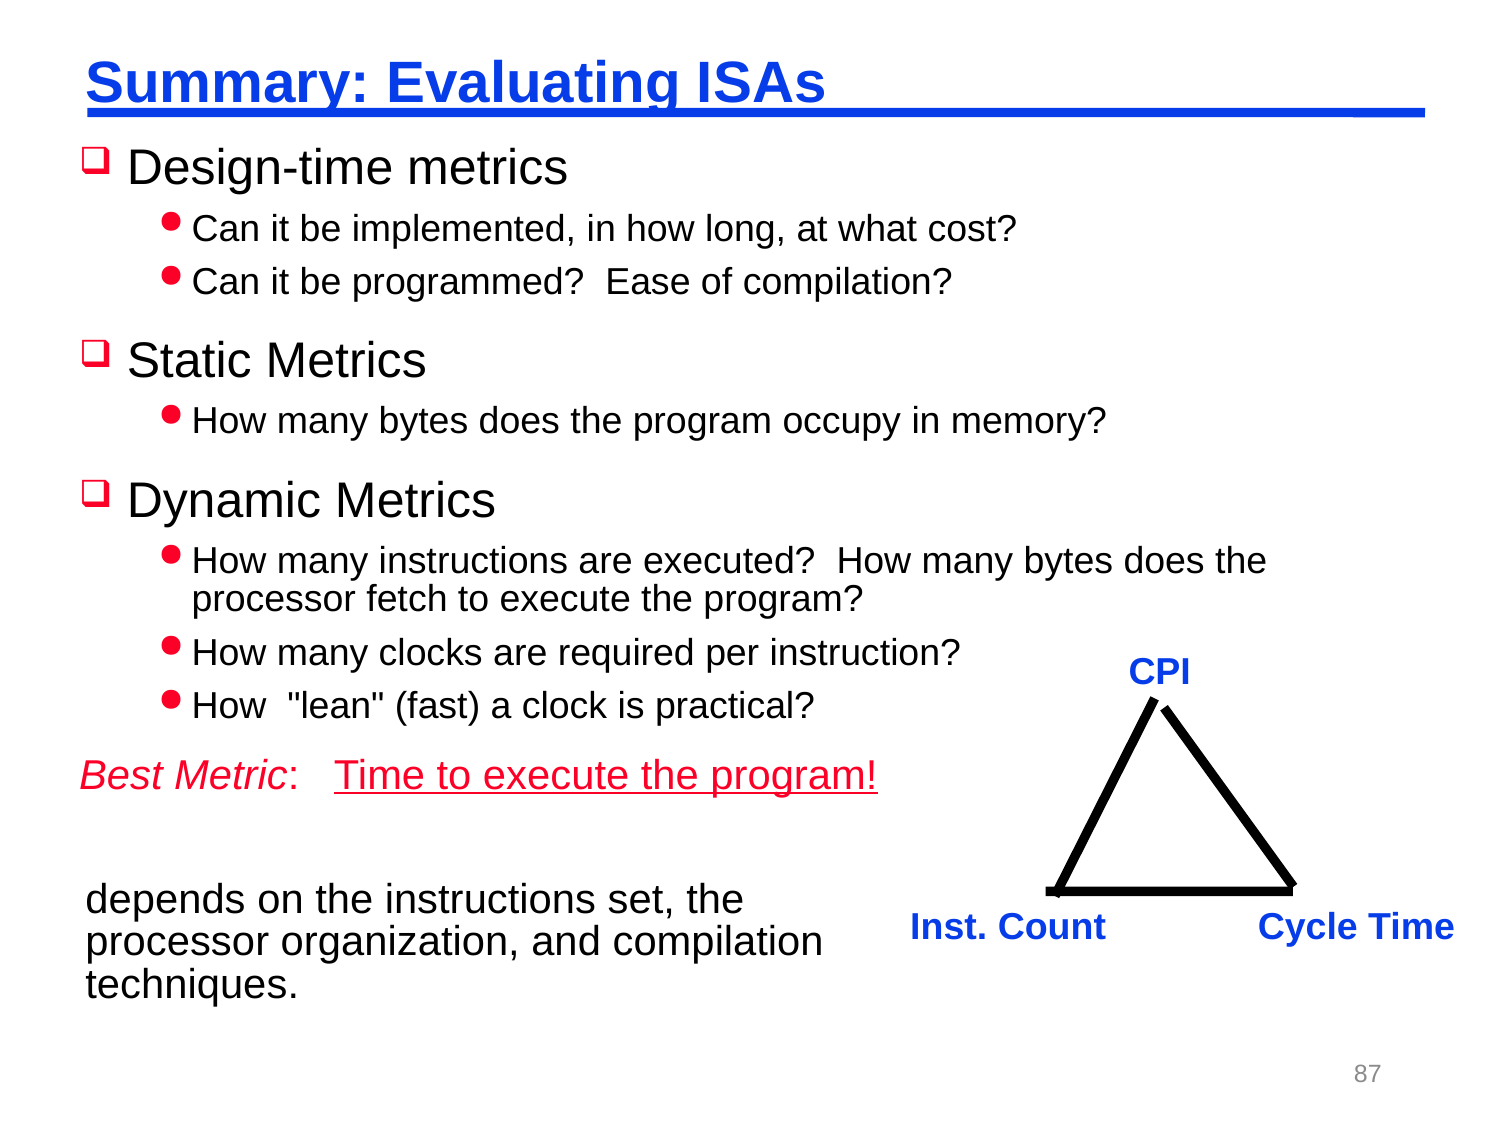

# Summary: Evaluating ISAs
 Design-time metrics
Can it be implemented, in how long, at what cost?
Can it be programmed?  Ease of compilation?
 Static Metrics
How many bytes does the program occupy in memory?
 Dynamic Metrics
How many instructions are executed?  How many bytes does the processor fetch to execute the program?
How many clocks are required per instruction?
How  "lean" (fast) a clock is practical?
Best Metric:   Time to execute the program!
CPI

Inst. Count
Cycle Time
depends on the instructions set, the processor organization, and compilation techniques.
87